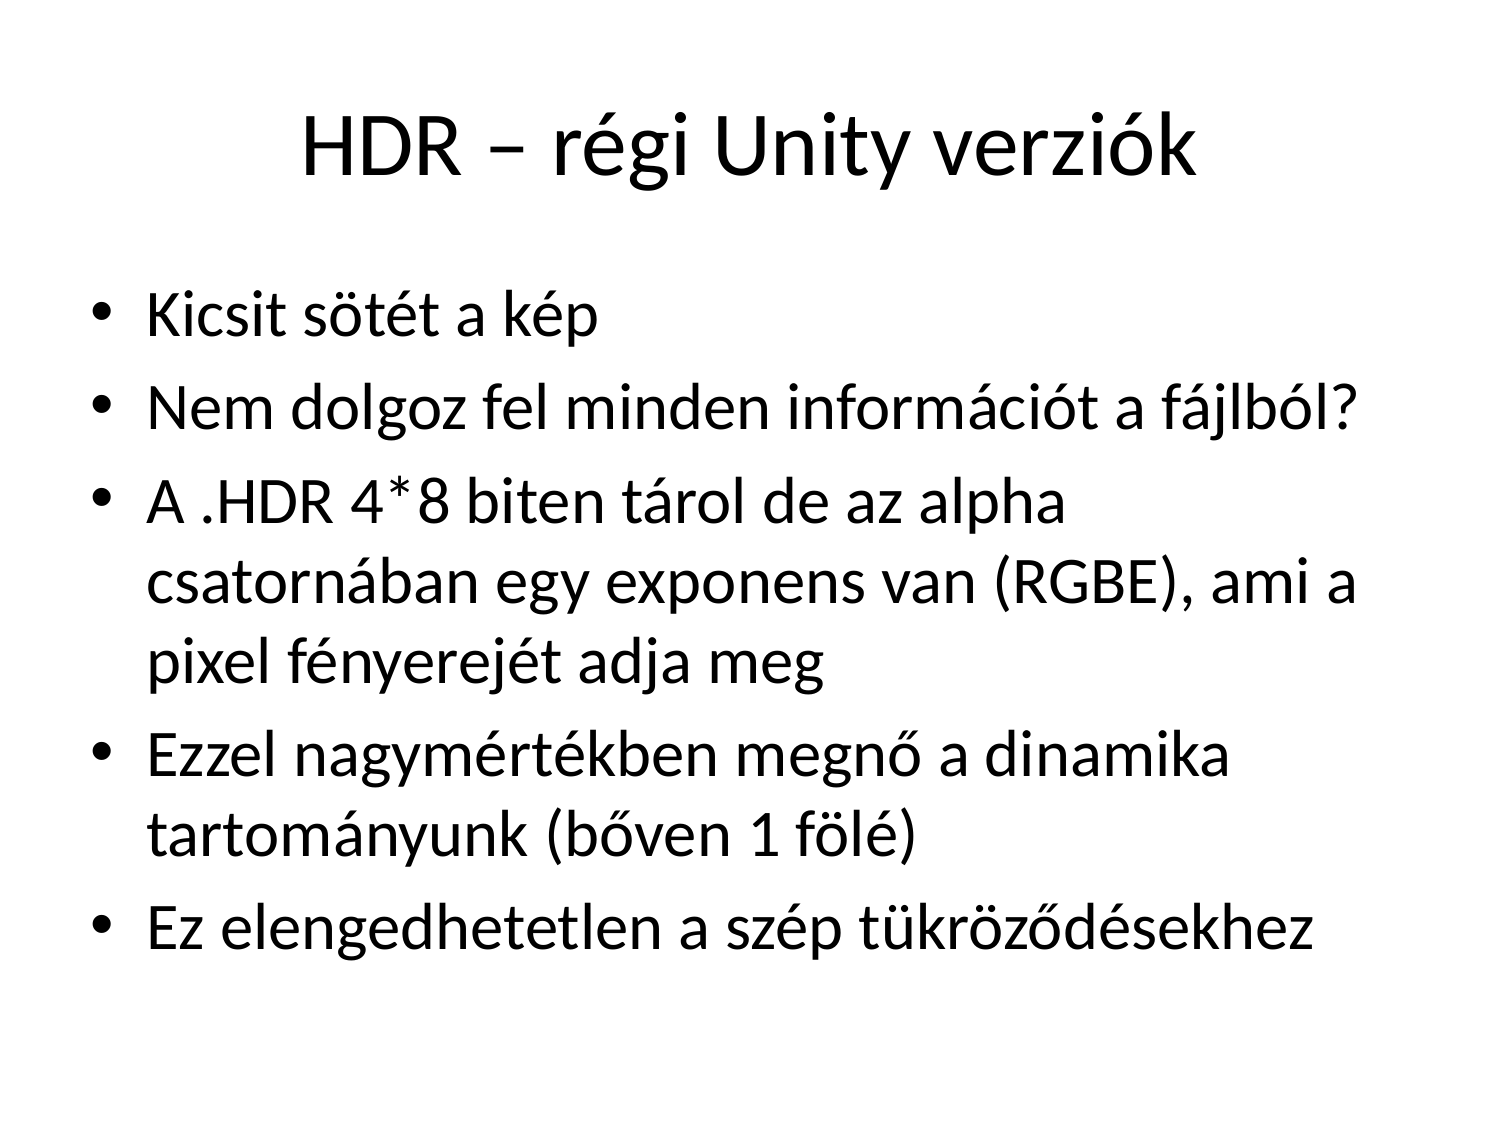

# HDR – régi Unity verziók
Kicsit sötét a kép
Nem dolgoz fel minden információt a fájlból?
A .HDR 4*8 biten tárol de az alpha csatornában egy exponens van (RGBE), ami a pixel fényerejét adja meg
Ezzel nagymértékben megnő a dinamika tartományunk (bőven 1 fölé)
Ez elengedhetetlen a szép tükröződésekhez